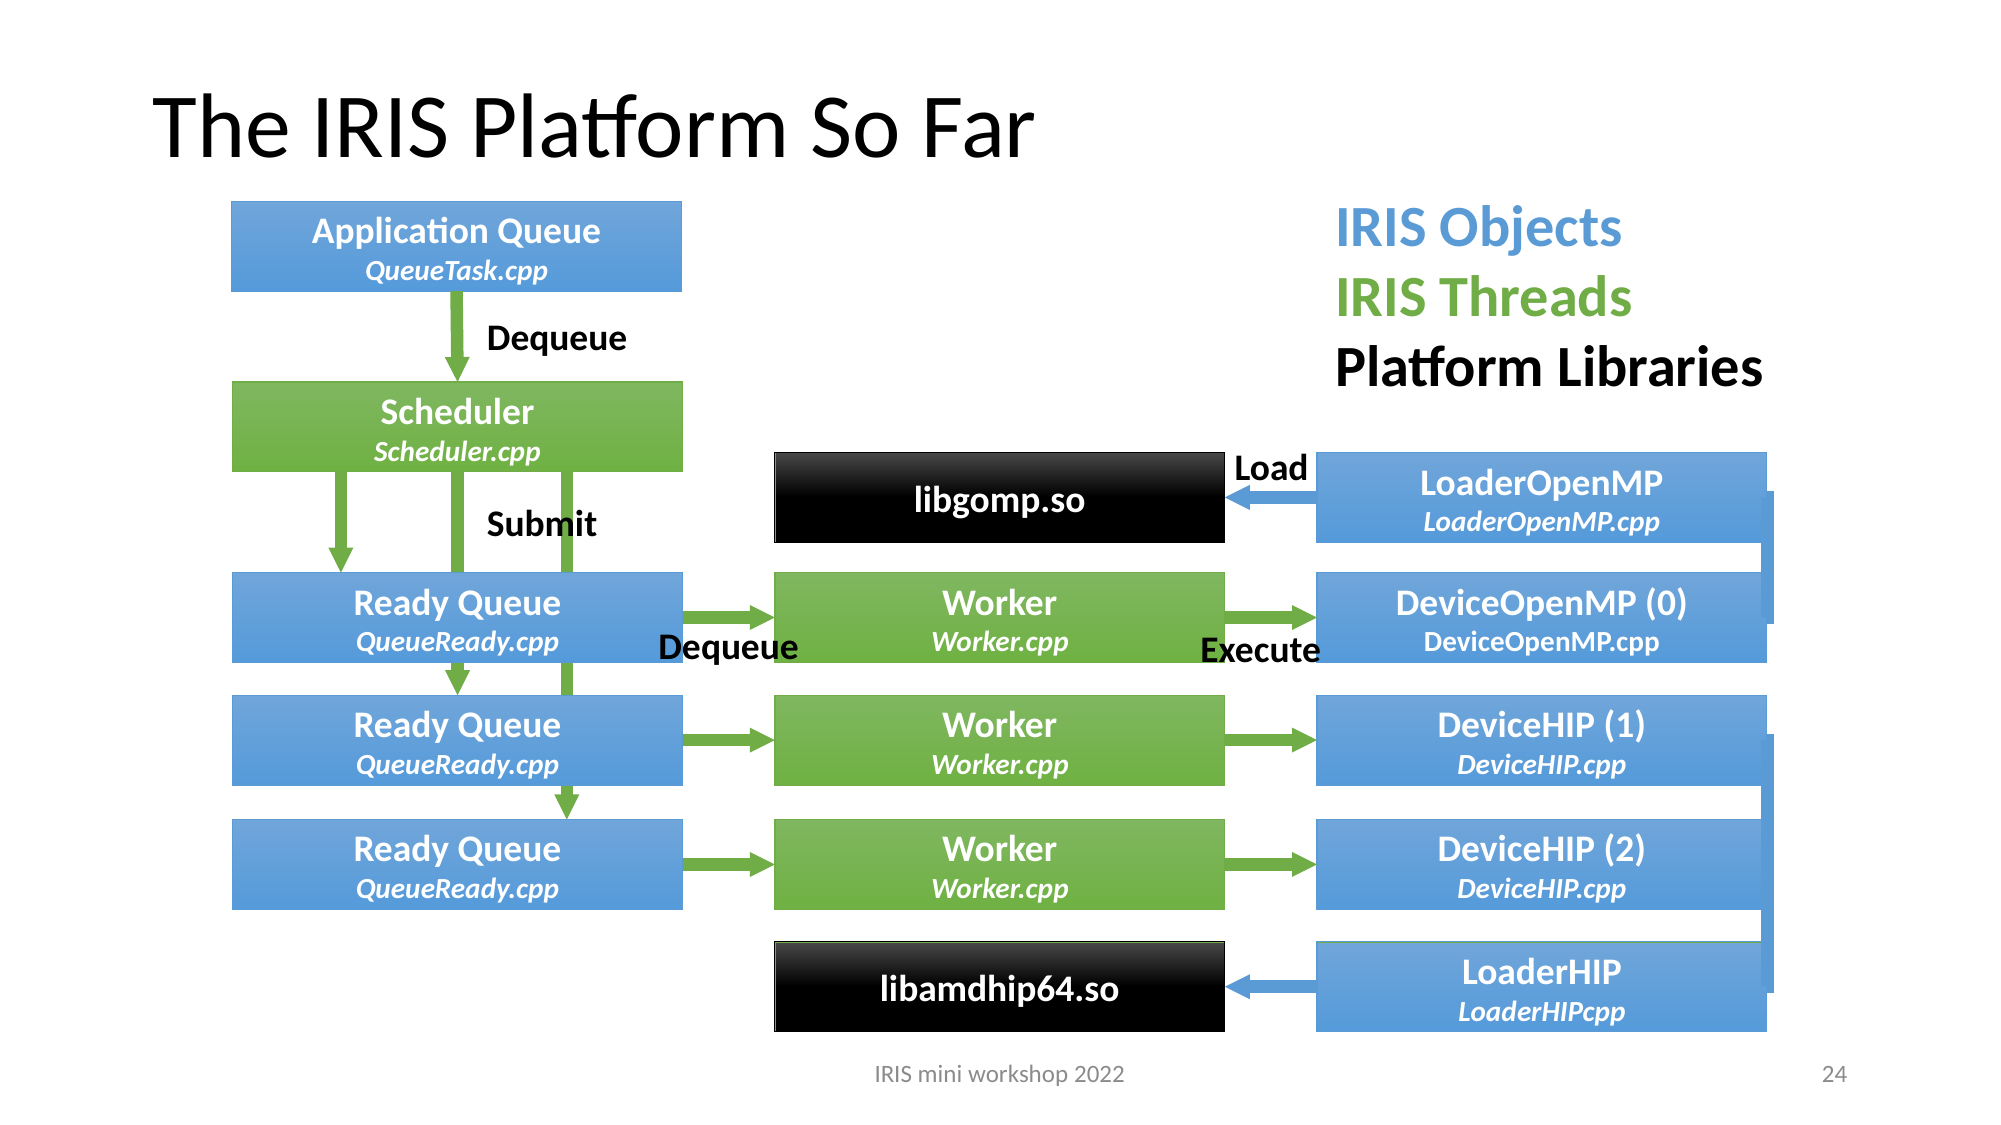

# The IRIS Platform So Far
IRIS Objects
IRIS Threads
Platform Libraries
Application Queue
QueueTask.cpp
Dequeue
Scheduler
Scheduler.cpp
Load
libgomp.so
LoaderOpenMP
LoaderOpenMP.cpp
Submit
Ready Queue
QueueReady.cpp
Worker
Worker.cpp
DeviceOpenMP (0)
DeviceOpenMP.cpp
Dequeue
Execute
Ready Queue
QueueReady.cpp
Worker
Worker.cpp
DeviceHIP (1)
DeviceHIP.cpp
Ready Queue
QueueReady.cpp
Worker
Worker.cpp
DeviceHIP (2)
DeviceHIP.cpp
libamdhip64.so
LoaderHIP
LoaderHIPcpp
IRIS mini workshop 2022
24